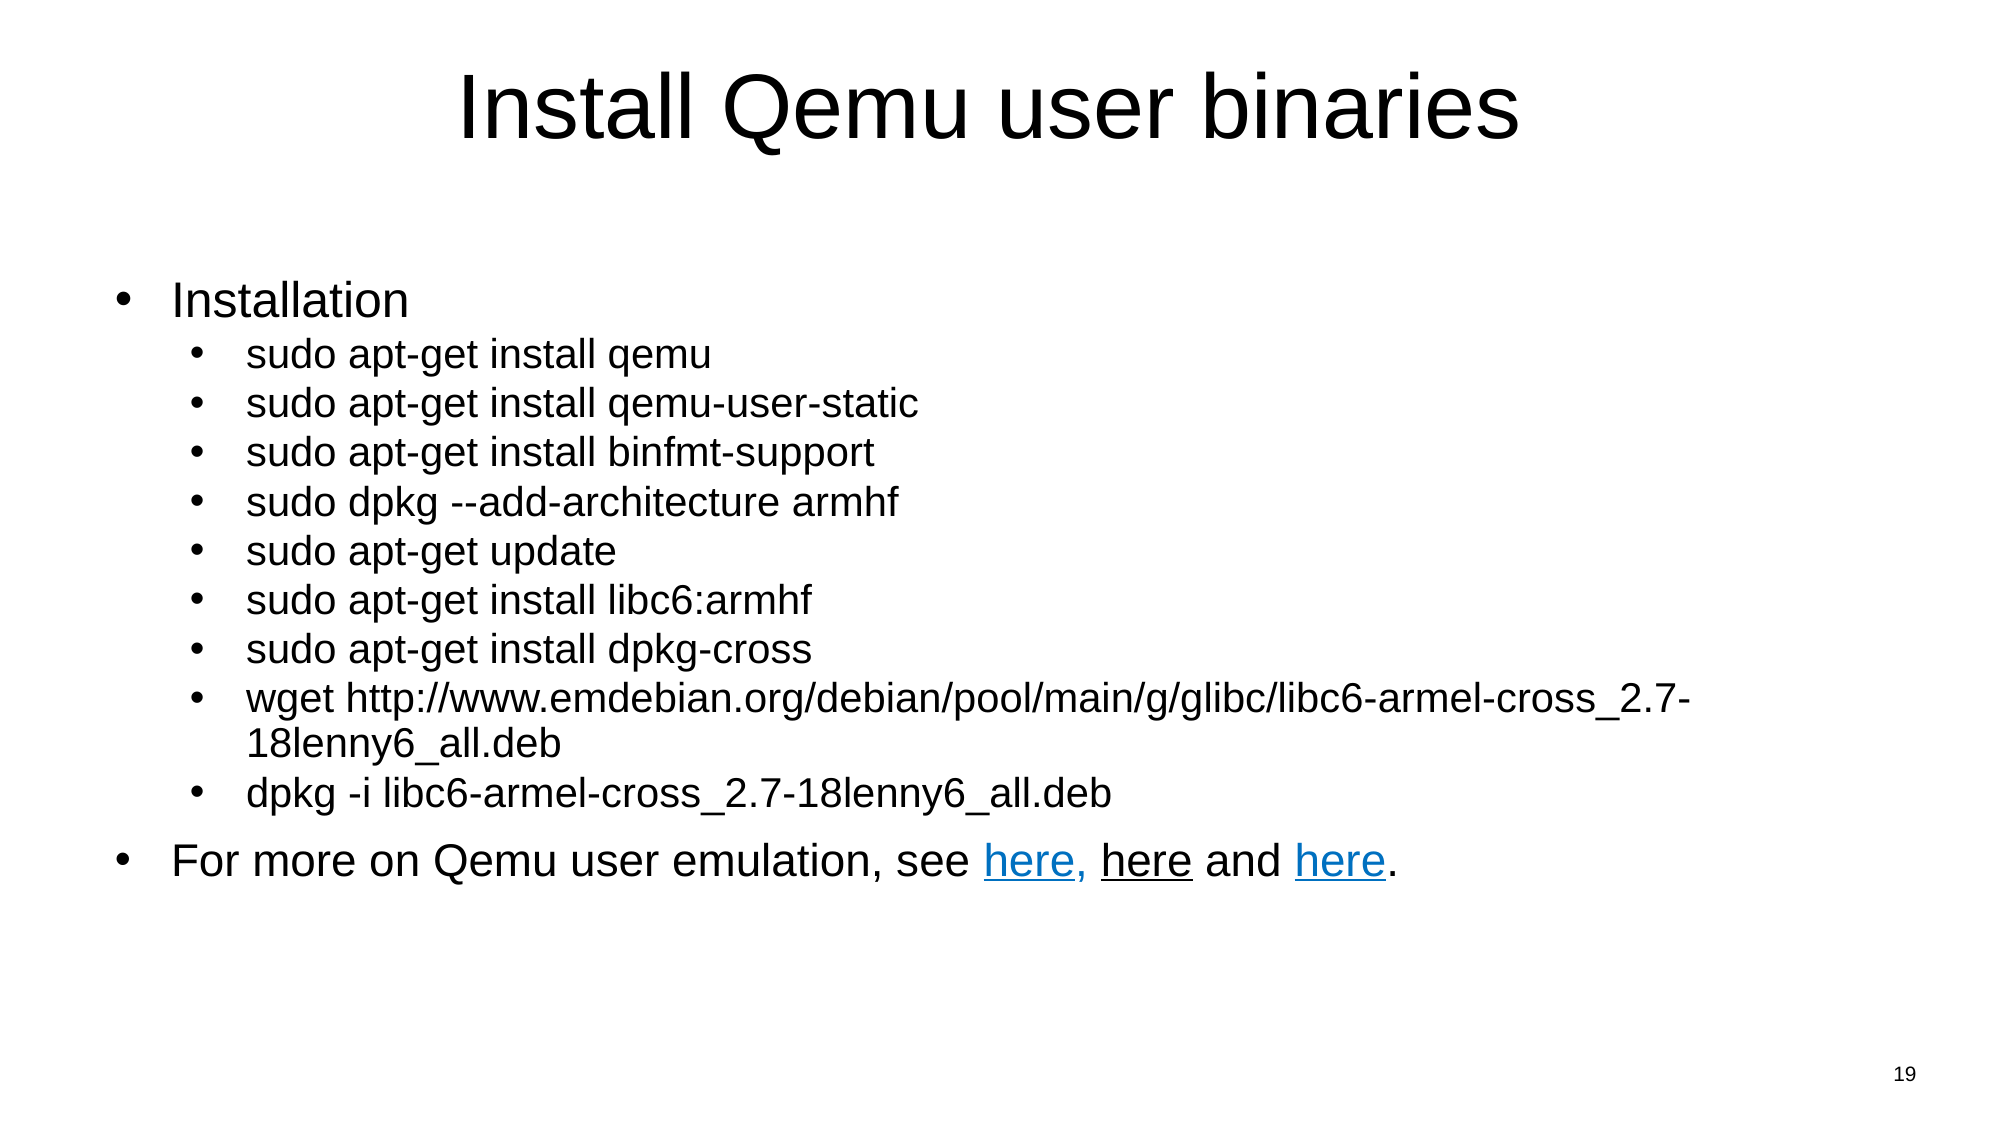

# Install Qemu user binaries
Installation
sudo apt-get install qemu
sudo apt-get install qemu-user-static
sudo apt-get install binfmt-support
sudo dpkg --add-architecture armhf
sudo apt-get update
sudo apt-get install libc6:armhf
sudo apt-get install dpkg-cross
wget http://www.emdebian.org/debian/pool/main/g/glibc/libc6-armel-cross_2.7-18lenny6_all.deb
dpkg -i libc6-armel-cross_2.7-18lenny6_all.deb
For more on Qemu user emulation, see here, here and here.
19